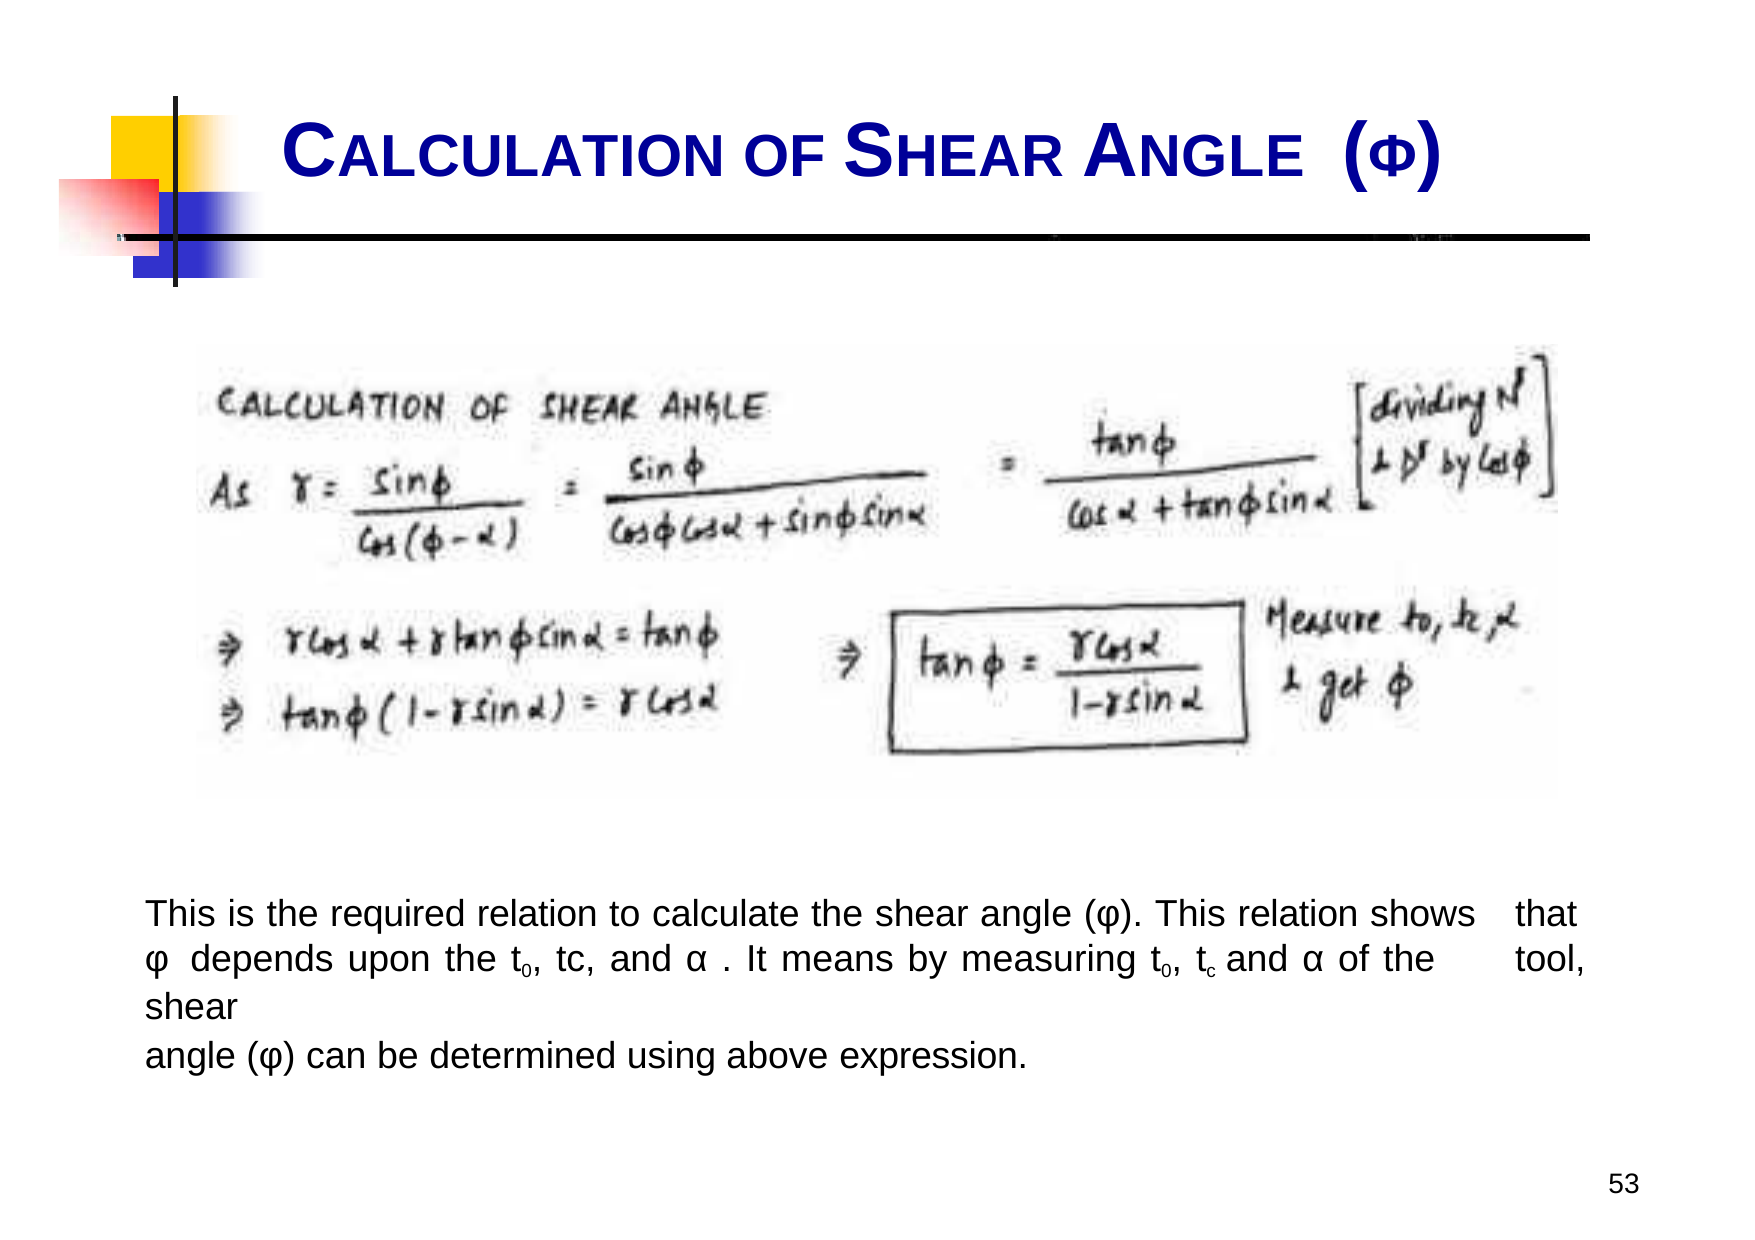

# CALCULATION OF SHEAR ANGLE	(Φ)

This is the required relation to calculate the shear angle (φ). This relation shows	that φ  depends upon the t0, tc, and α . It means by measuring t0, tc and α of the	tool, shear
angle (φ) can be determined using above expression.
53